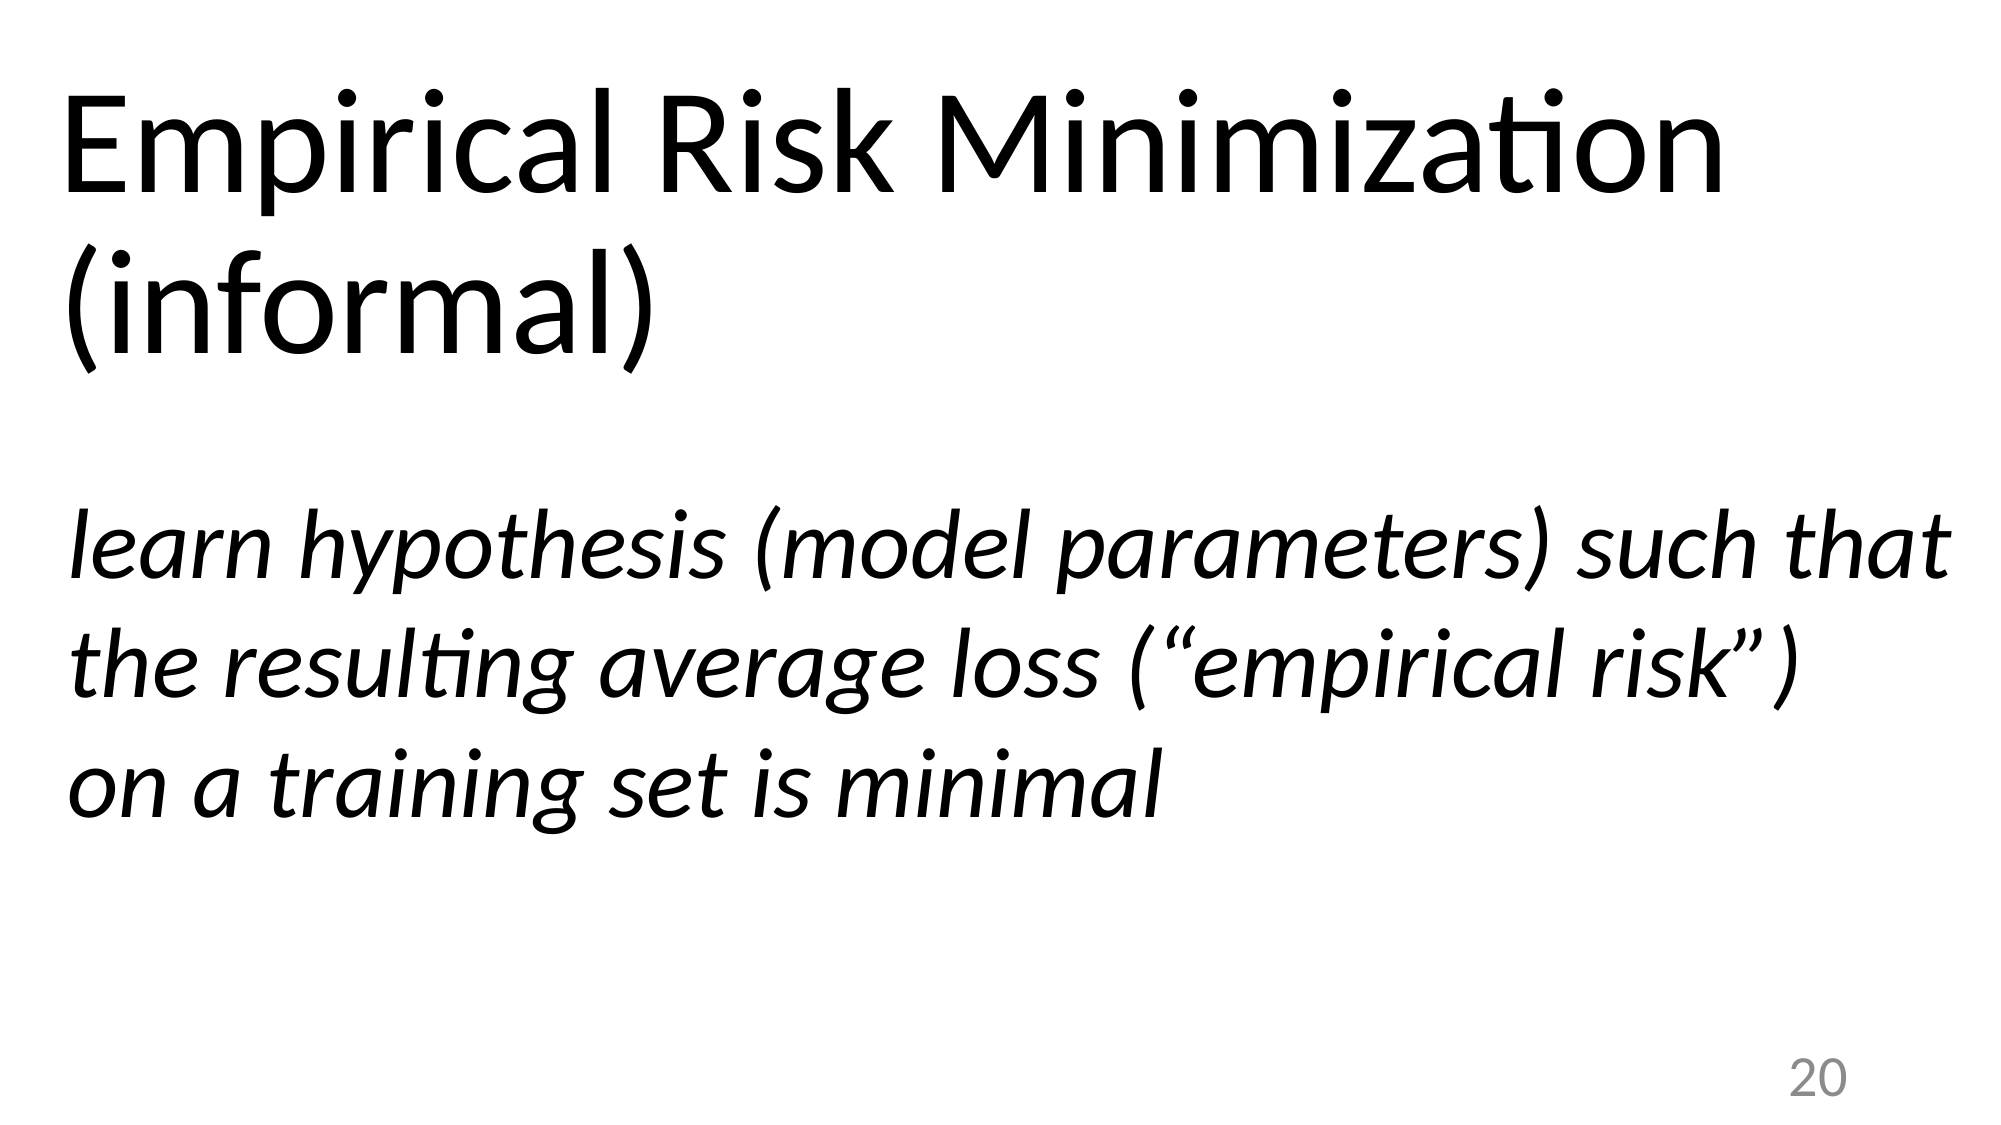

# Empirical Risk Minimization (informal)
learn hypothesis (model parameters) such that
the resulting average loss (“empirical risk”)
on a training set is minimal
20